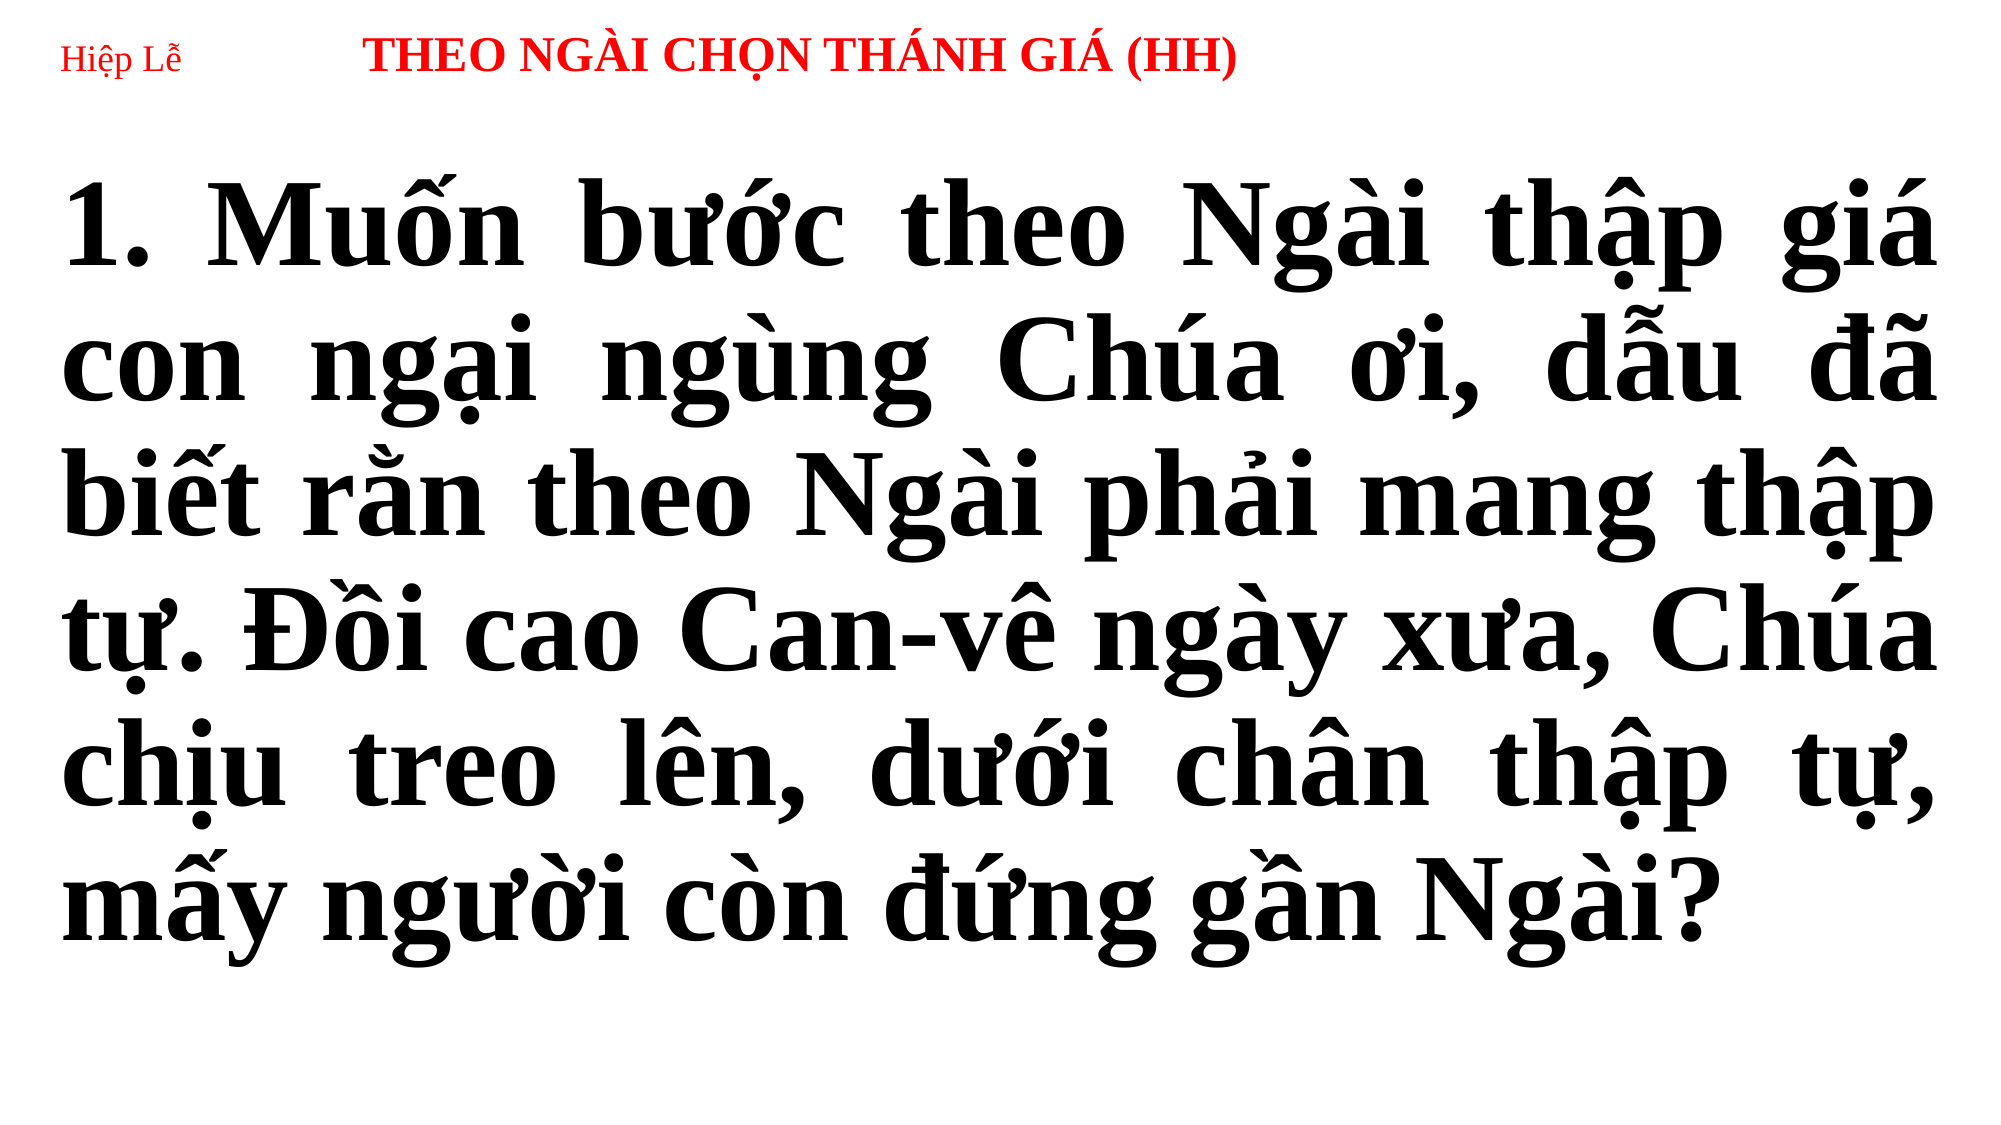

# Hiệp Lễ                   THEO NGÀI CHỌN THÁNH GIÁ (HH)
1. Muốn bước theo Ngài thập giá con ngại ngùng Chúa ơi, dẫu đã biết rằn theo Ngài phải mang thập tự. Đồi cao Can-vê ngày xưa, Chúa chịu treo lên, dưới chân thập tự, mấy người còn đứng gần Ngài?